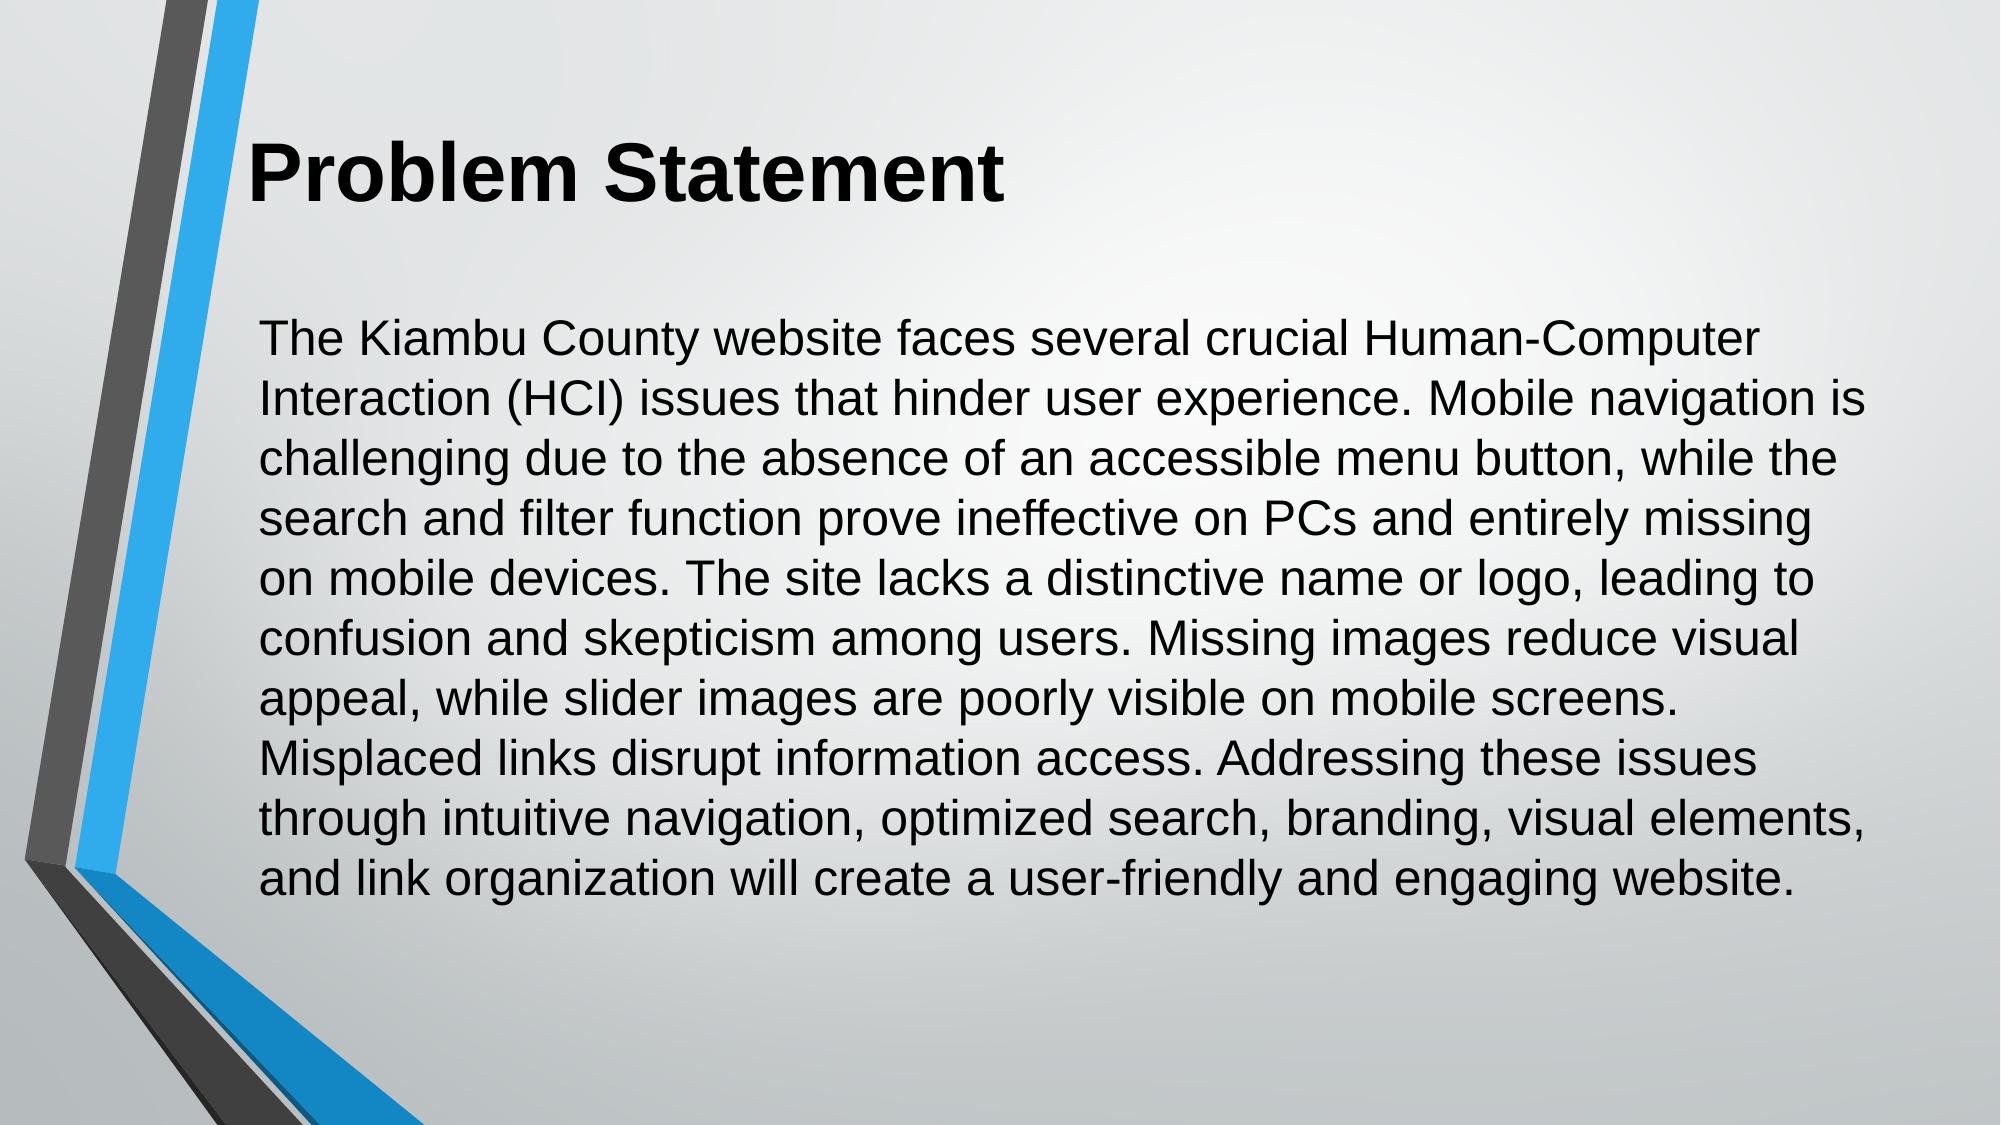

# Problem Statement
The Kiambu County website faces several crucial Human-Computer Interaction (HCI) issues that hinder user experience. Mobile navigation is challenging due to the absence of an accessible menu button, while the search and filter function prove ineffective on PCs and entirely missing on mobile devices. The site lacks a distinctive name or logo, leading to confusion and skepticism among users. Missing images reduce visual appeal, while slider images are poorly visible on mobile screens. Misplaced links disrupt information access. Addressing these issues through intuitive navigation, optimized search, branding, visual elements, and link organization will create a user-friendly and engaging website.